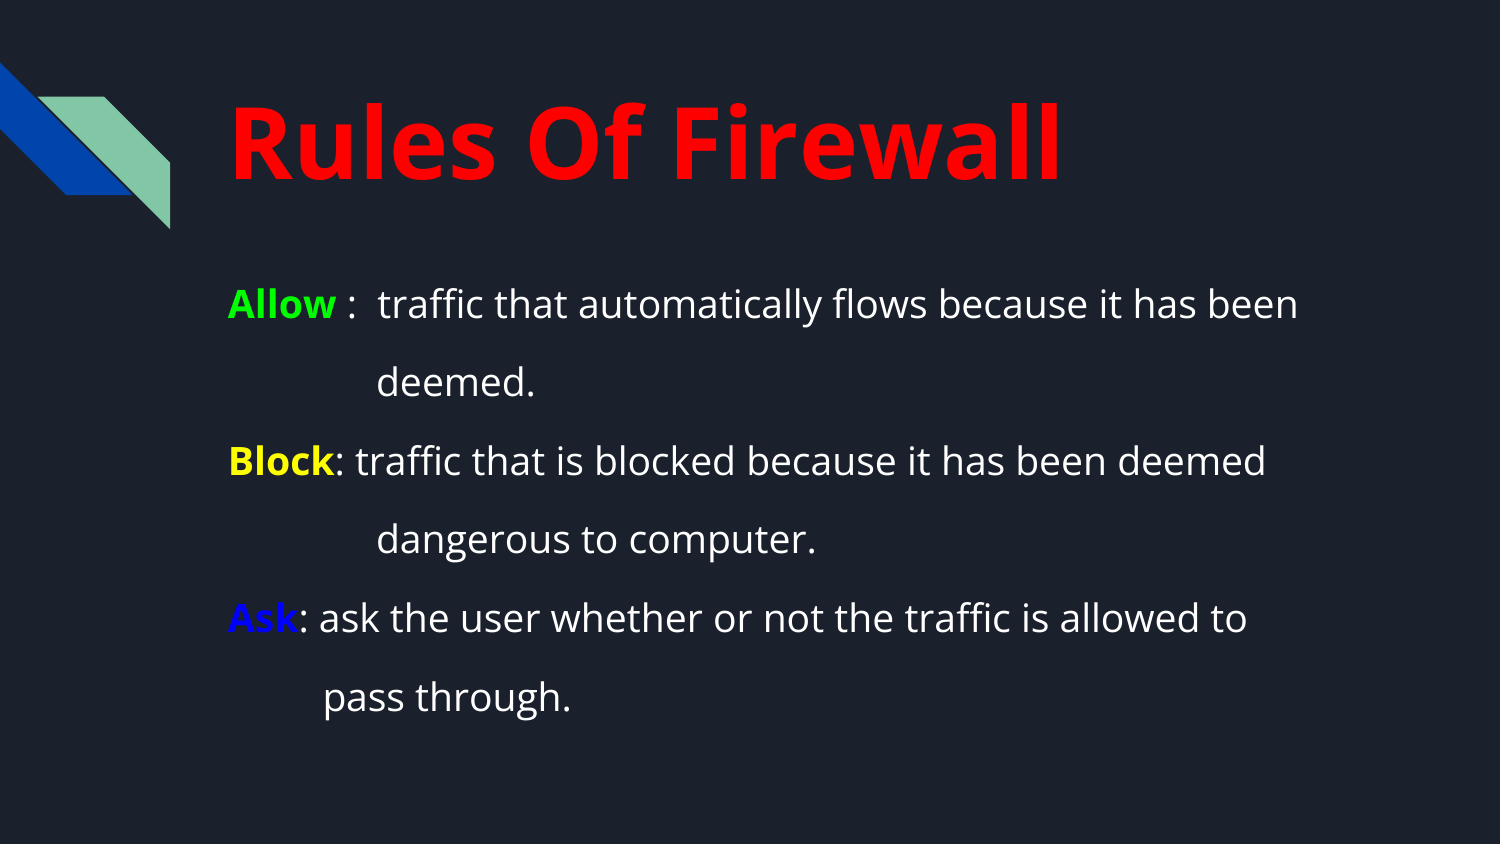

# Rules Of Firewall
Allow :  traffic that automatically flows because it has been
deemed.
Block: traffic that is blocked because it has been deemed
dangerous to computer.
Ask: ask the user whether or not the traffic is allowed to
  pass through.